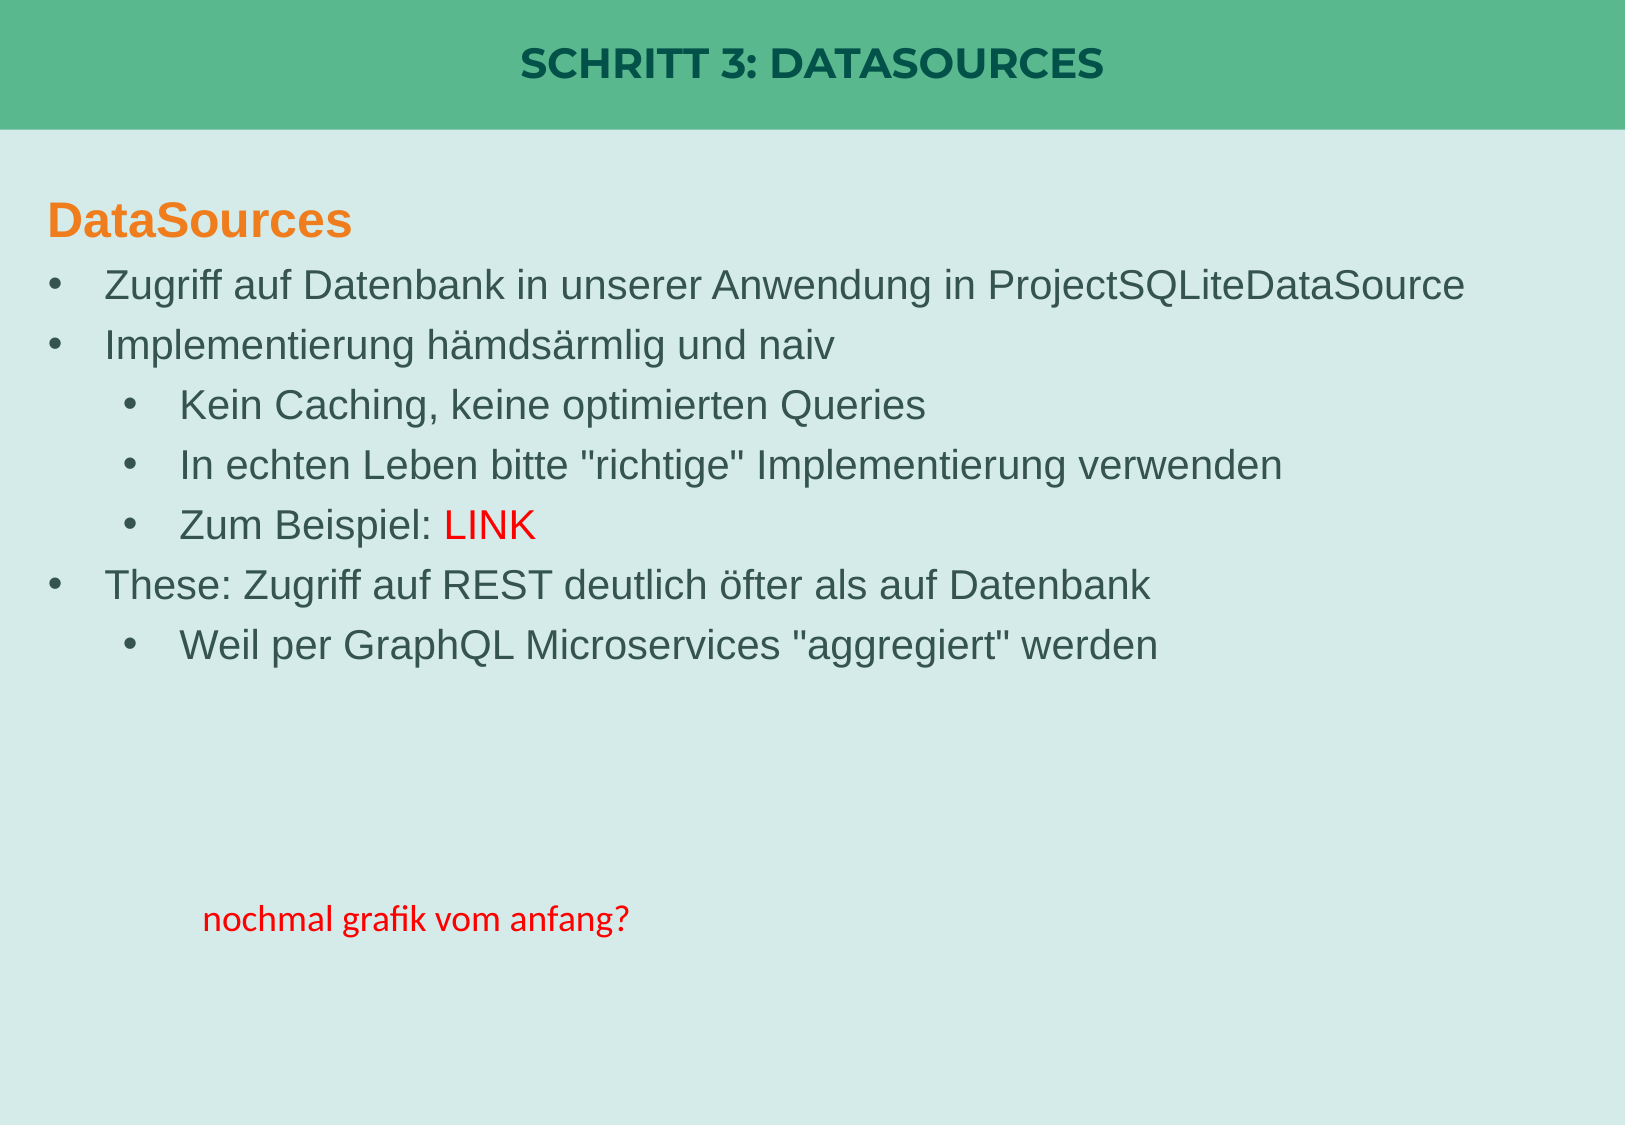

# Schritt 3: DataSources
DataSources
Zugriff auf Datenbank in unserer Anwendung in ProjectSQLiteDataSource
Implementierung hämdsärmlig und naiv
Kein Caching, keine optimierten Queries
In echten Leben bitte "richtige" Implementierung verwenden
Zum Beispiel: LINK
These: Zugriff auf REST deutlich öfter als auf Datenbank
Weil per GraphQL Microservices "aggregiert" werden
nochmal grafik vom anfang?